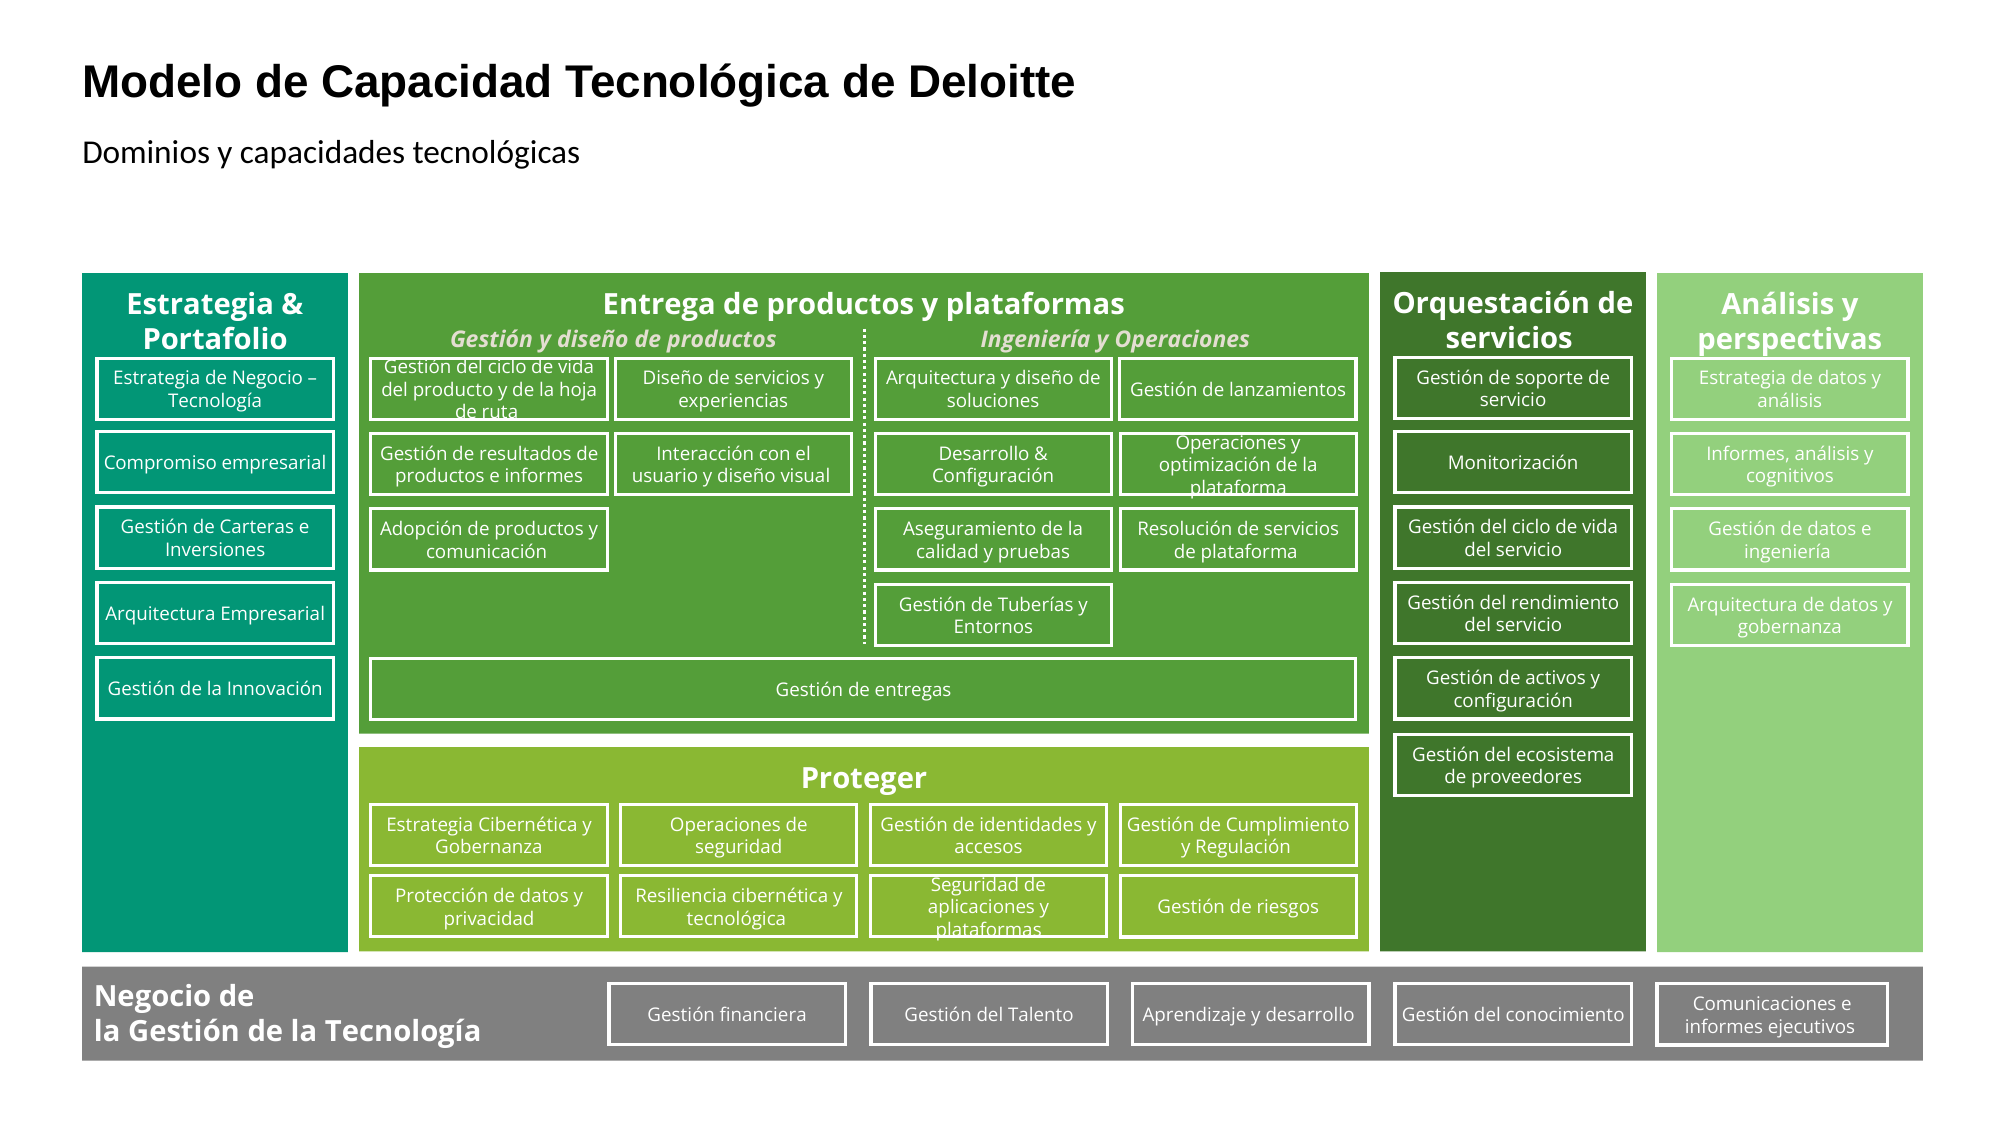

# Modelo de Capacidad Tecnológica de Deloitte
Dominios y capacidades tecnológicas
Orquestación de servicios
Entrega de productos y plataformas
Estrategia & Portafolio
Análisis y perspectivas
Gestión y diseño de productos
Ingeniería y Operaciones
Gestión de soporte de servicio
Estrategia de Negocio – Tecnología
Gestión del ciclo de vida del producto y de la hoja de ruta
Diseño de servicios y experiencias
Arquitectura y diseño de soluciones
Gestión de lanzamientos
Estrategia de datos y análisis
Compromiso empresarial
Monitorización
Interacción con el usuario y diseño visual
Gestión de resultados de productos e informes
Desarrollo & Configuración
Operaciones y optimización de la plataforma
Informes, análisis y cognitivos
Gestión de Carteras e Inversiones
Gestión del ciclo de vida del servicio
Adopción de productos y comunicación
Aseguramiento de la calidad y pruebas
Resolución de servicios de plataforma
Gestión de datos e ingeniería
Arquitectura Empresarial
Gestión del rendimiento del servicio
Gestión de Tuberías y Entornos
Arquitectura de datos y gobernanza
Gestión de la Innovación
Gestión de activos y configuración
Gestión de entregas
Gestión del ecosistema de proveedores
Proteger
Estrategia Cibernética y Gobernanza
Operaciones de seguridad
Gestión de identidades y accesos
Gestión de Cumplimiento y Regulación
Protección de datos y privacidad
Resiliencia cibernética y tecnológica
Seguridad de aplicaciones y plataformas
Gestión de riesgos
Negocio de
la Gestión de la Tecnología
Gestión financiera
Gestión del Talento
Aprendizaje y desarrollo
Gestión del conocimiento
Comunicaciones e informes ejecutivos